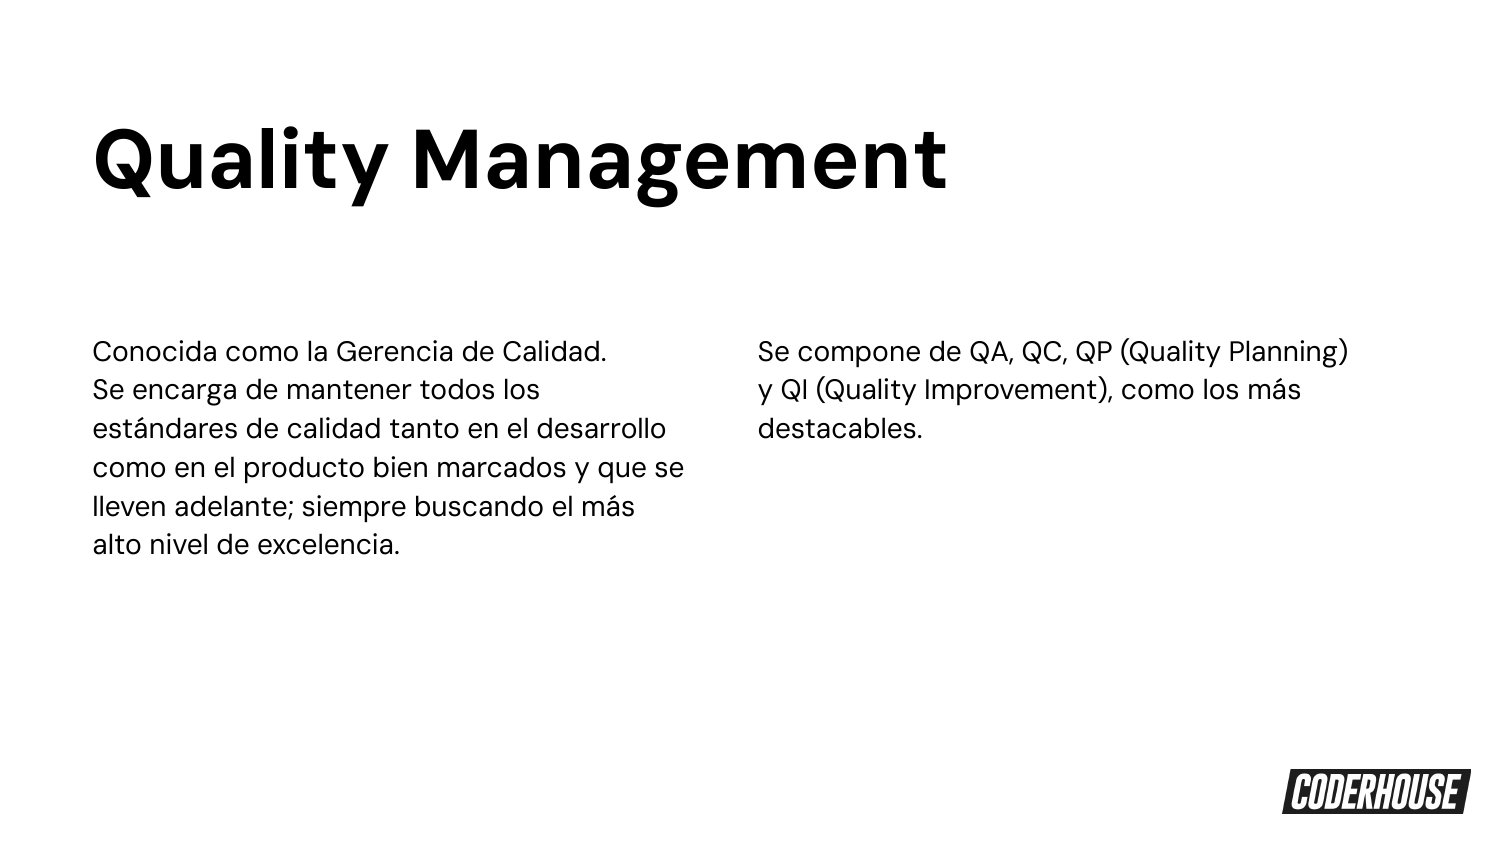

Quality Management
Conocida como la Gerencia de Calidad.
Se encarga de mantener todos los estándares de calidad tanto en el desarrollo como en el producto bien marcados y que se lleven adelante; siempre buscando el más alto nivel de excelencia.
Se compone de QA, QC, QP (Quality Planning) y QI (Quality Improvement), como los más destacables.